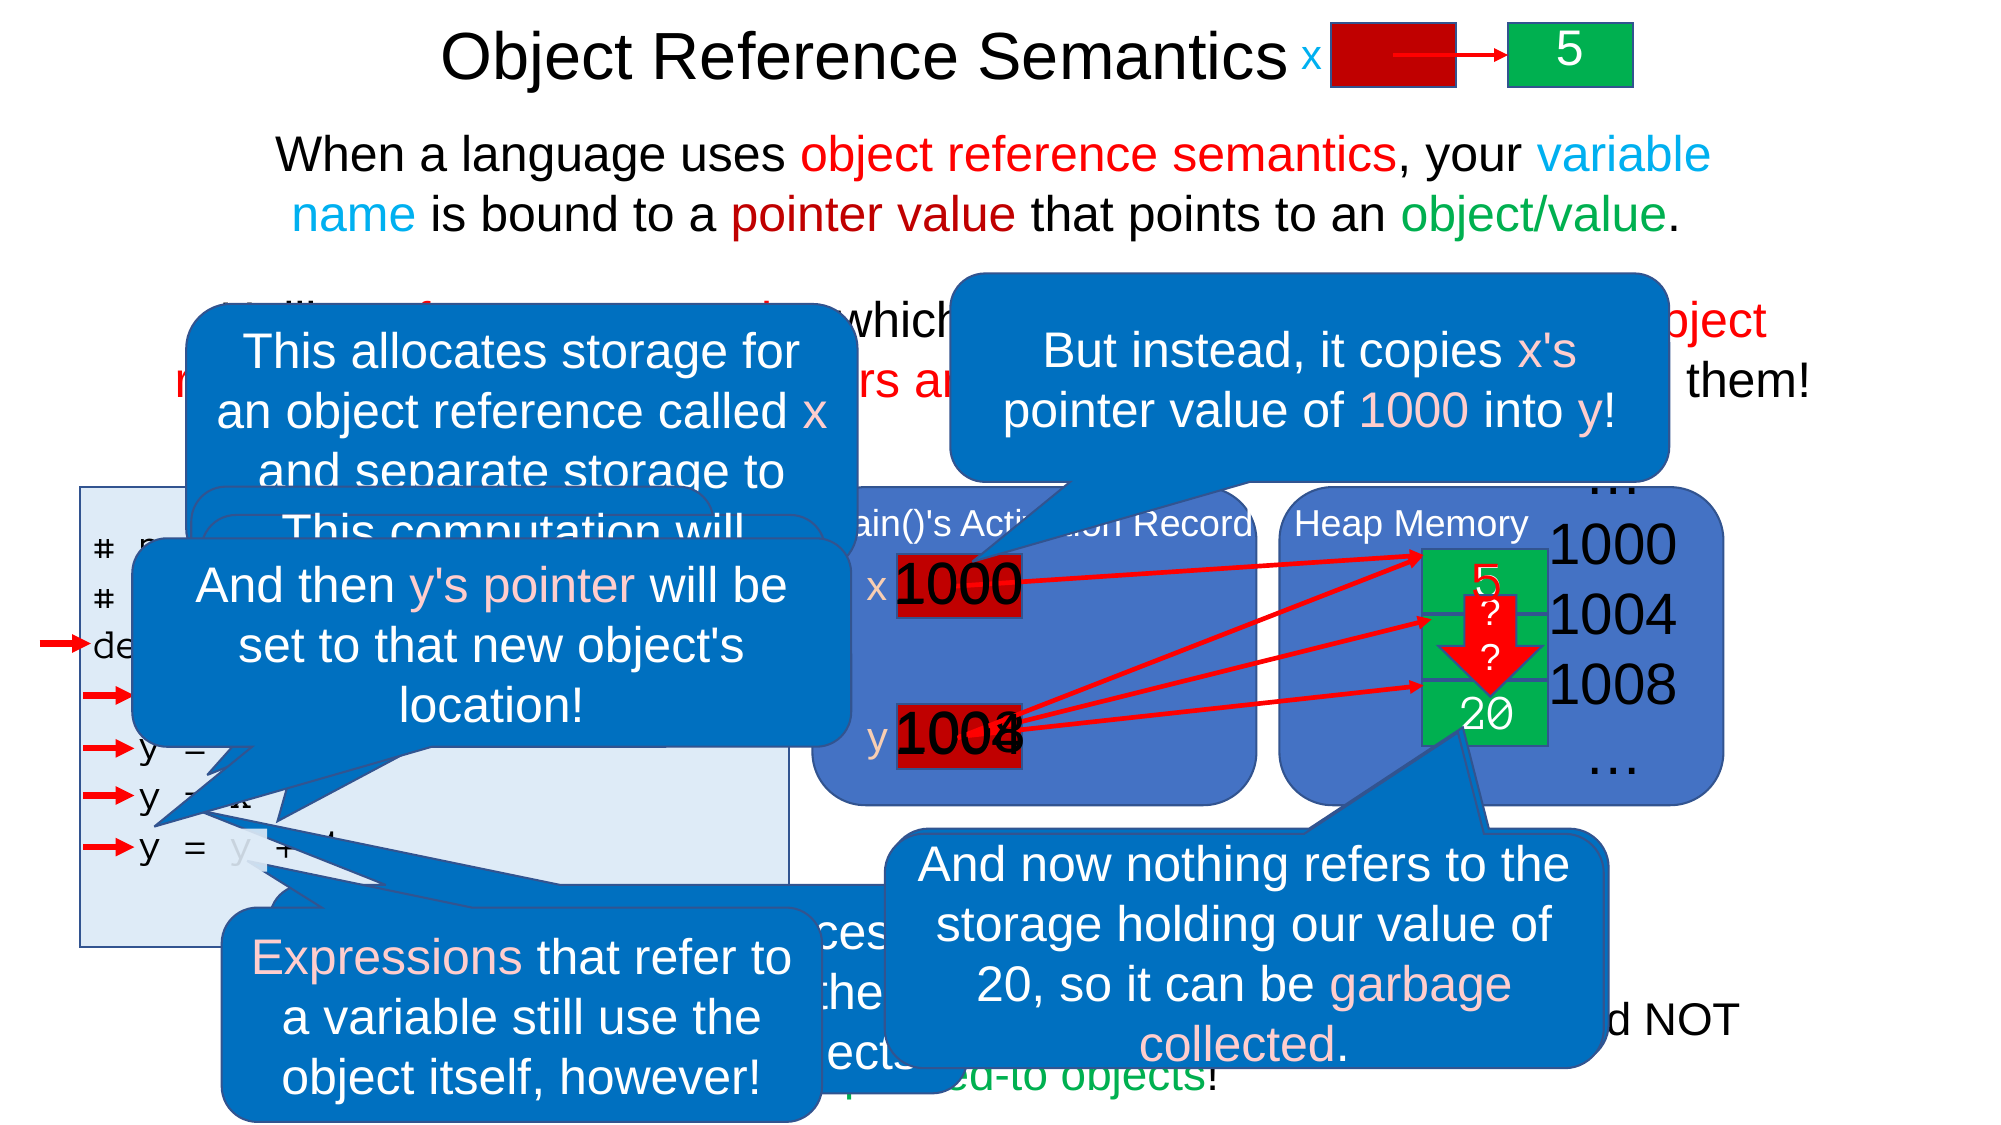

# Object Reference Semantics
5
x

When a language uses object reference semantics, your variable name is bound to a pointer value that points to an object/value.
But instead, it copies x's pointer value of 1000 into y!
Unlike reference semantics which hides its use of pointers, with object reference semantics the pointers are explicit and you can read/write them!
This allocates storage for an object reference called x and separate storage to hold our value of 5.
…
1000
1004
1008
…
This doesn't do what you think!
# python object reference
# semantics
def main():
  x = 5
  y = 20
  y = x
  y = y + 1

main()'s Activation Record

Heap Memory
This computation will result in a new object being created with its result!
5
1000
And then y's pointer will be set to that new object's location!
1000
5

x

??
6

20

1008
1004
y

You might think it will copy the value of 5 into this storage…
And now nothing refers to the storage holding our value of 20, so it can be garbage collected.
So with object references, assignments update the pointers and not the objects!
Expressions that refer to a variable still use the object itself, however!
Counterintuitively, assignments of variables change the pointers and NOT the pointed-to objects!